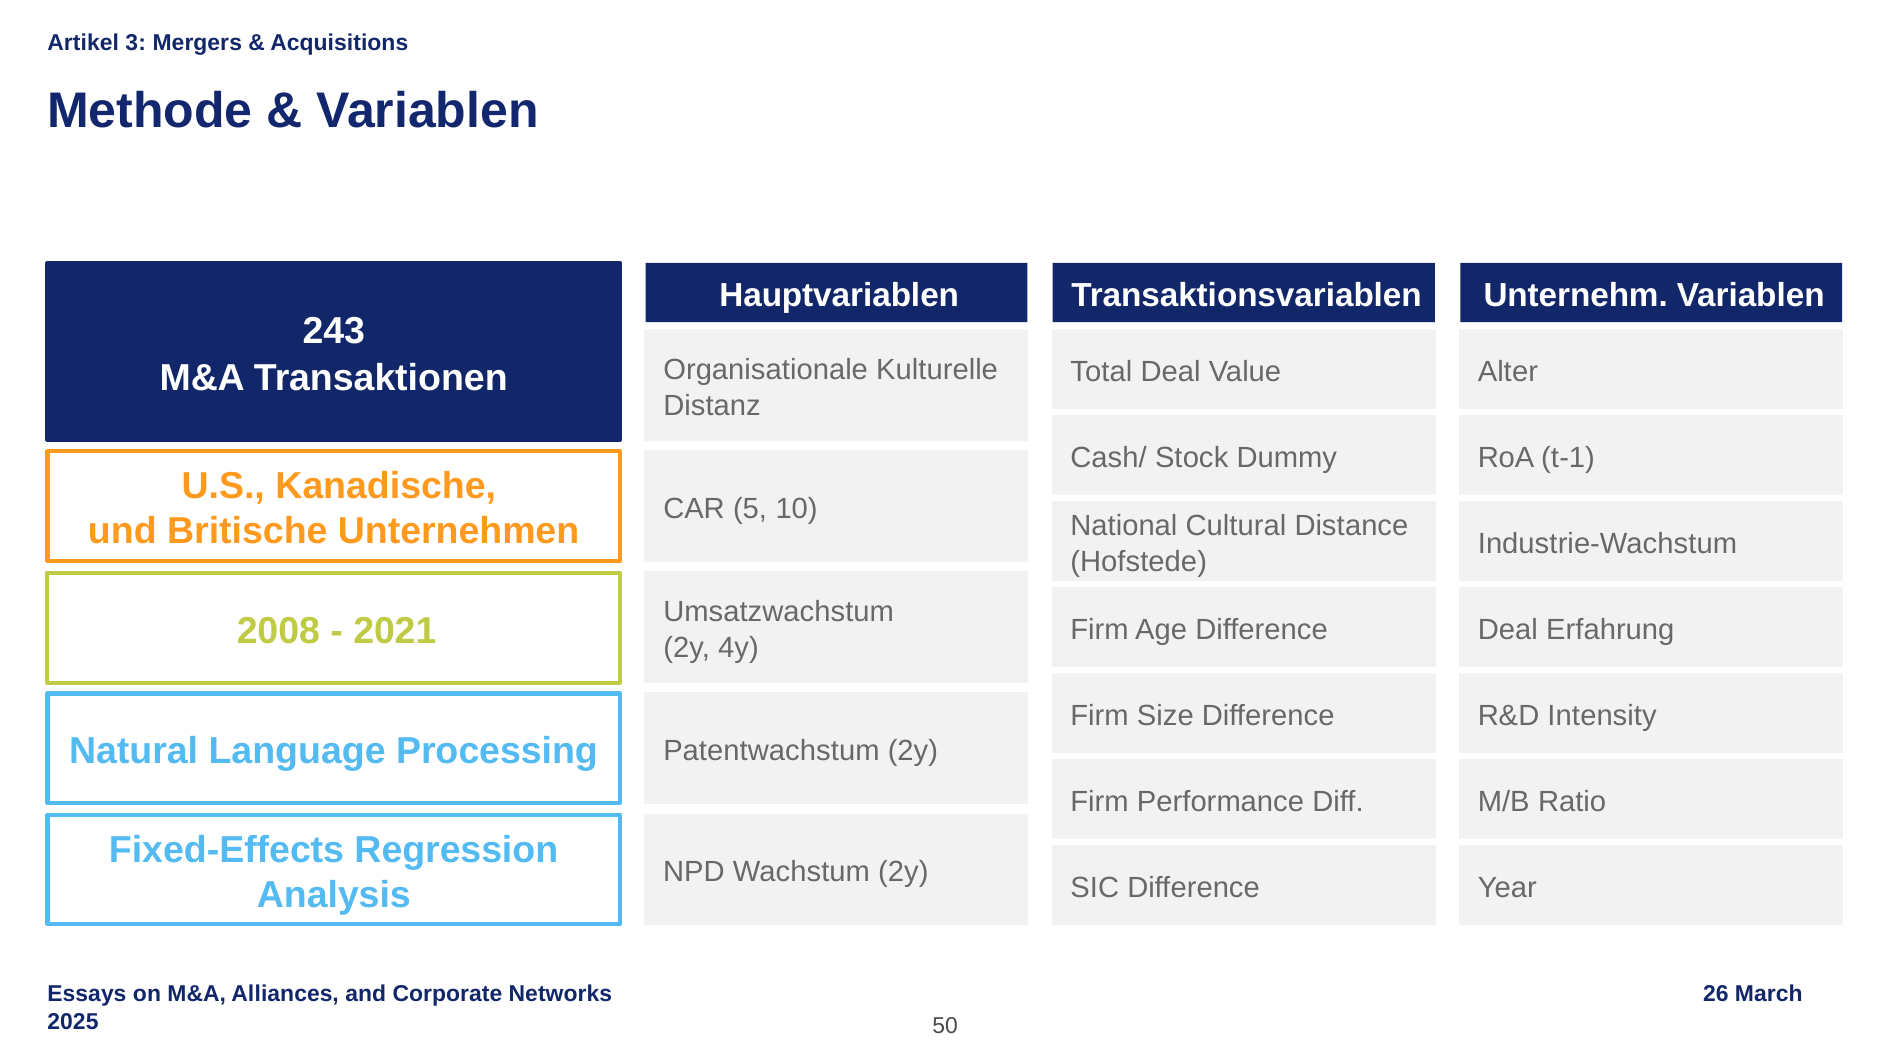

Artikel 3: Mergers & Acquisitions
Methode & Variablen
243
M&A Transaktionen
Hauptvariablen
Transaktionsvariablen
Unternehm. Variablen
Alter
Organisationale Kulturelle Distanz
Total Deal Value
RoA (t-1)
Cash/ Stock Dummy
 U.S., Kanadische,
und Britische Unternehmen
CAR (5, 10)
Industrie-Wachstum
National Cultural Distance (Hofstede)
Umsatzwachstum
(2y, 4y)
2008 - 2021
Deal Erfahrung
Firm Age Difference
R&D Intensity
Firm Size Difference
Natural Language Processing
Patentwachstum (2y)
M/B Ratio
Firm Performance Diff.
Fixed-Effects Regression Analysis
NPD Wachstum (2y)
SIC Difference
Year